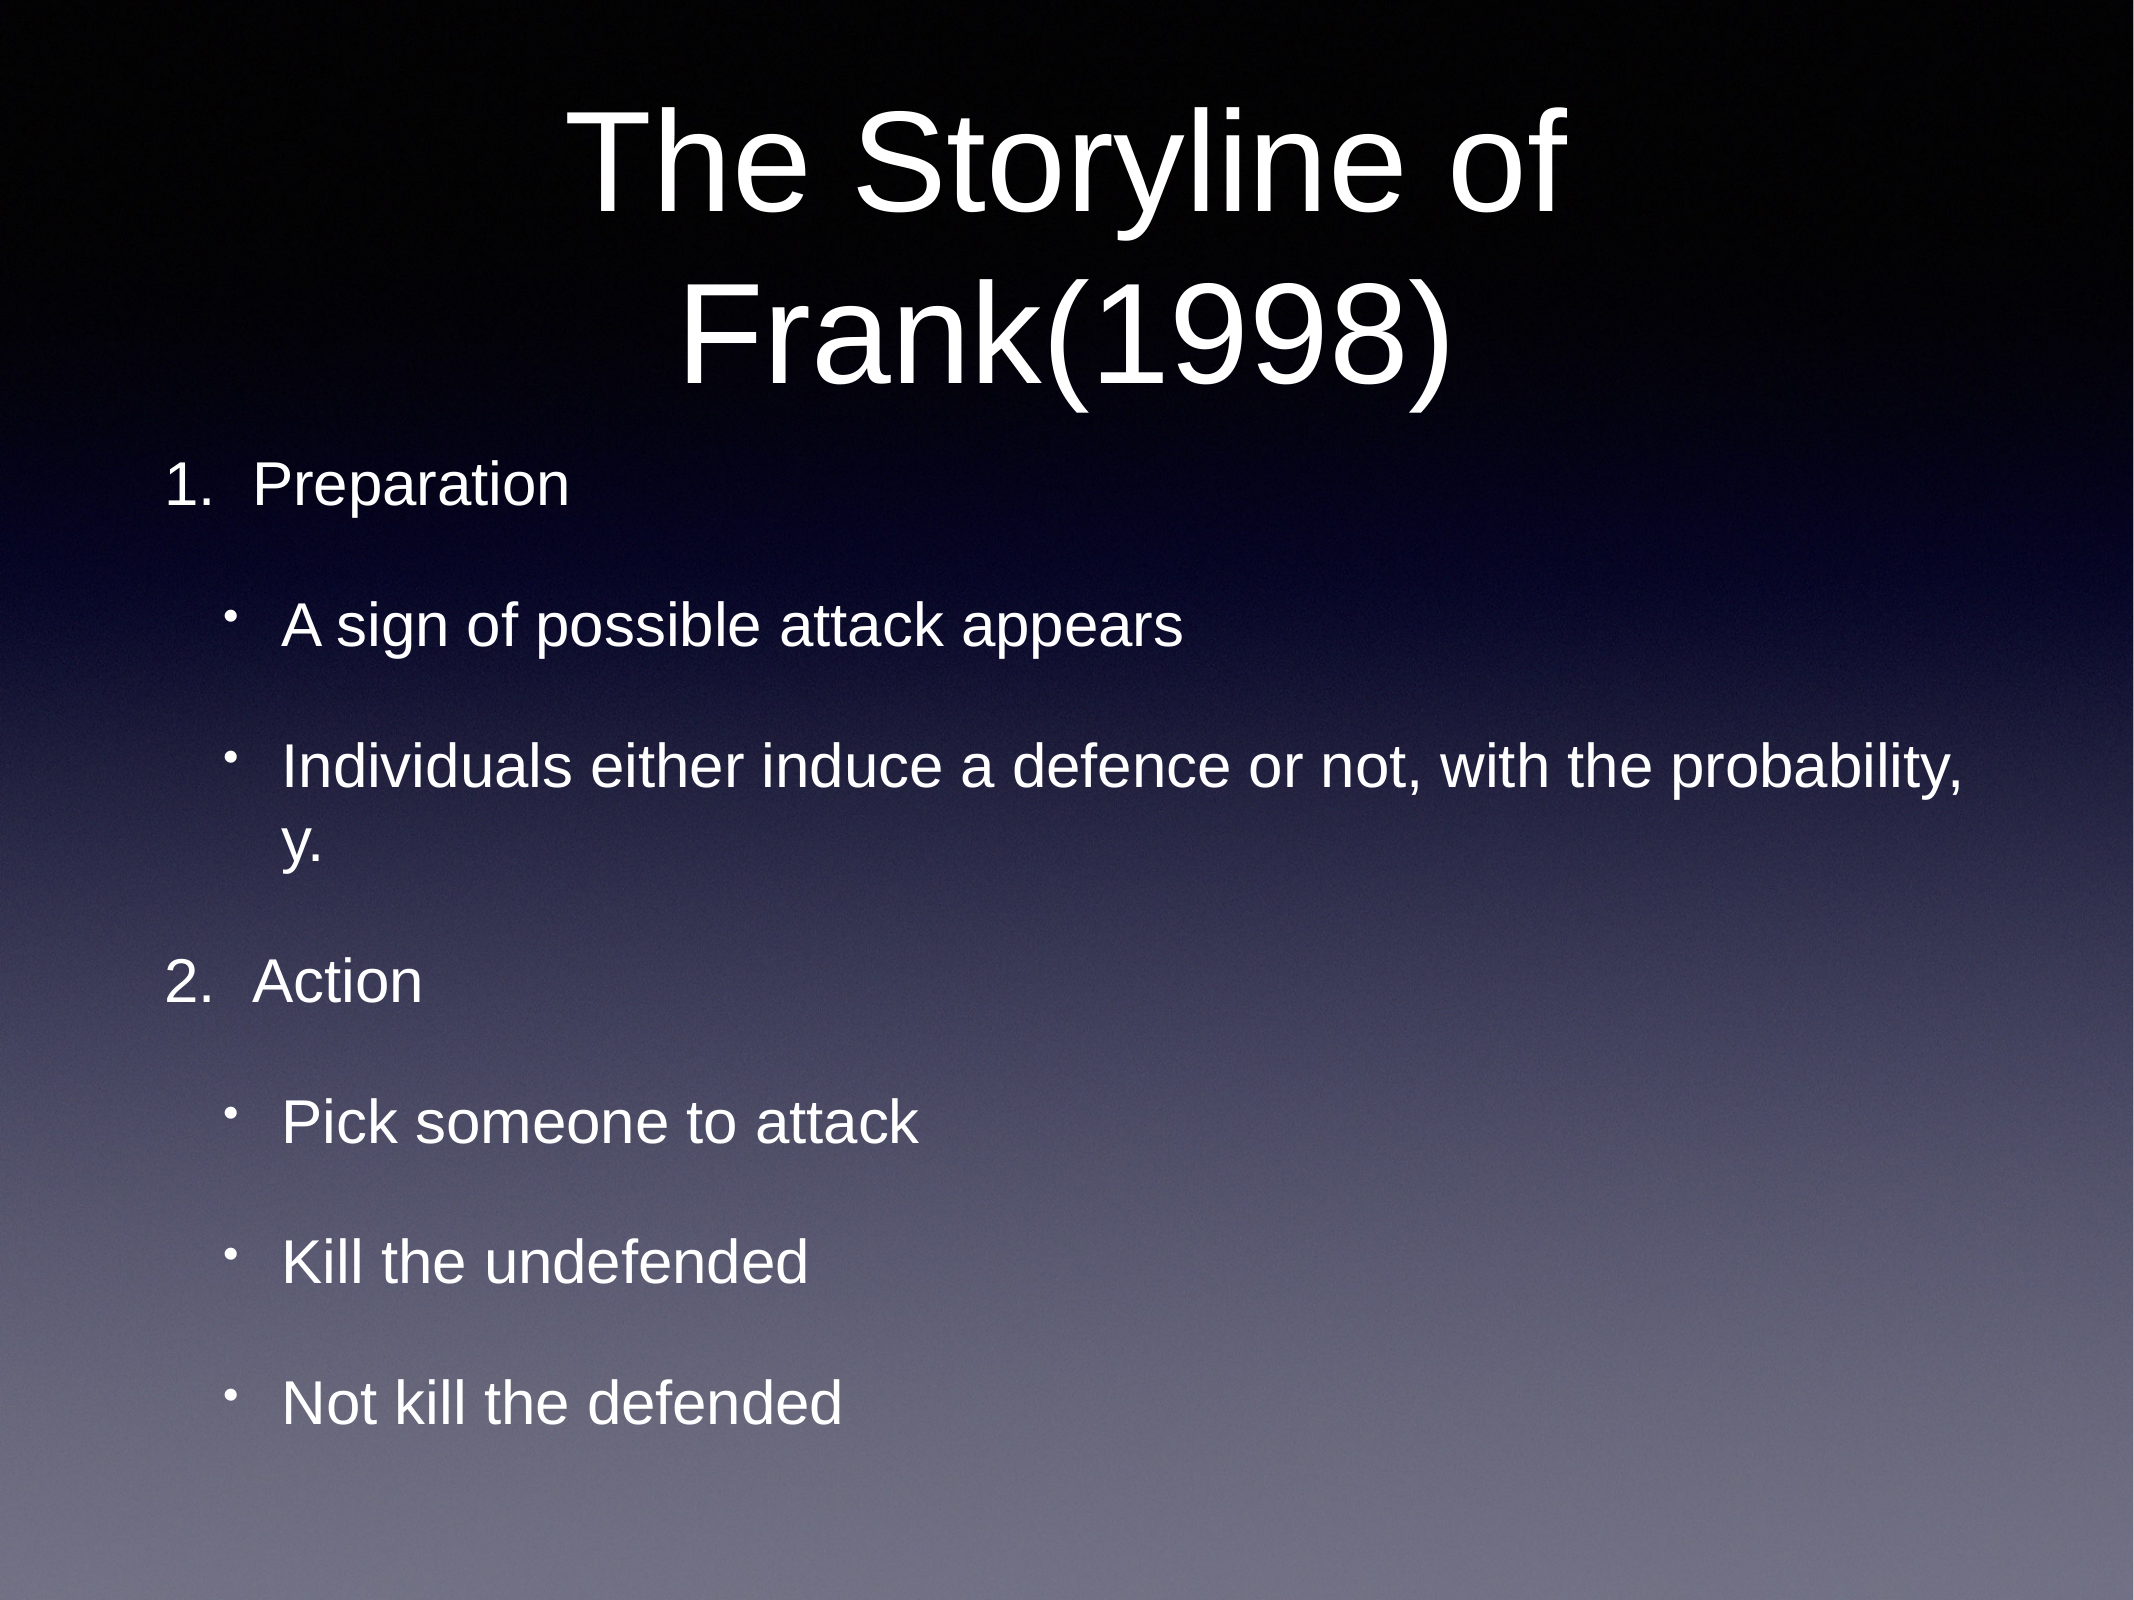

# The Storyline of Frank(1998)
Preparation
A sign of possible attack appears
Individuals either induce a defence or not, with the probability, y.
Action
Pick someone to attack
Kill the undefended
Not kill the defended